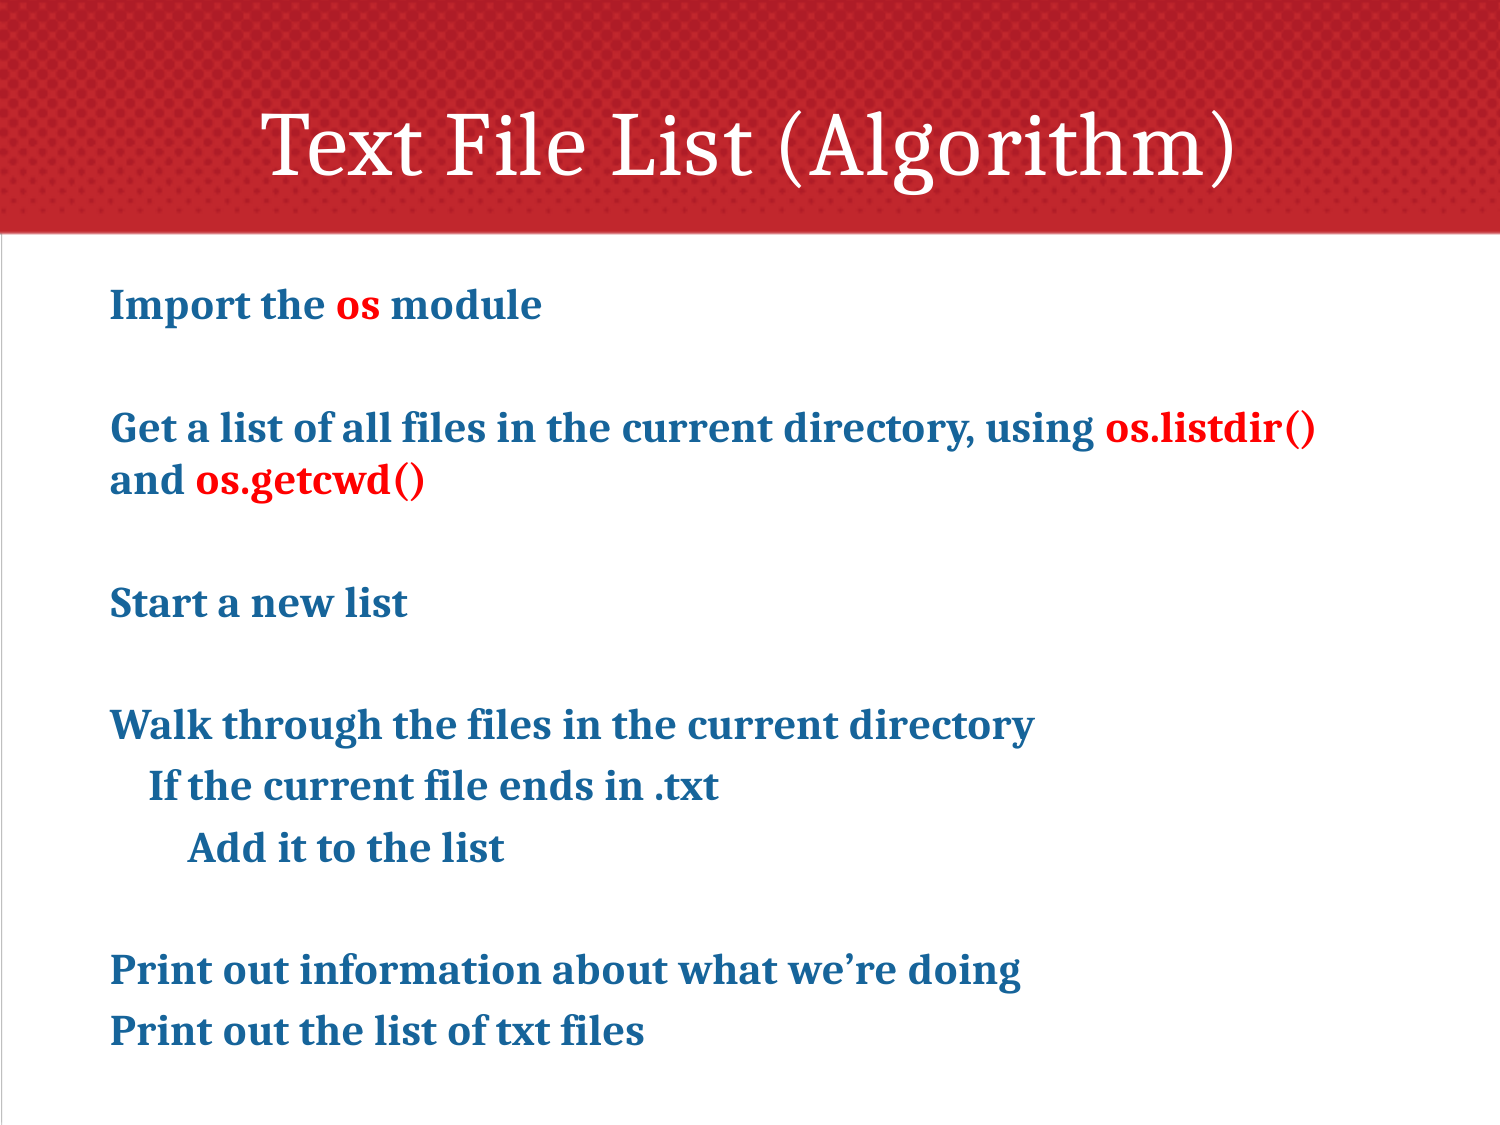

# Text File List (Algorithm)
Import the os module

Get a list of all files in the current directory, using os.listdir() and os.getcwd()

Start a new list

Walk through the files in the current directory
    If the current file ends in .txt
        Add it to the list

Print out information about what we’re doing
Print out the list of txt files